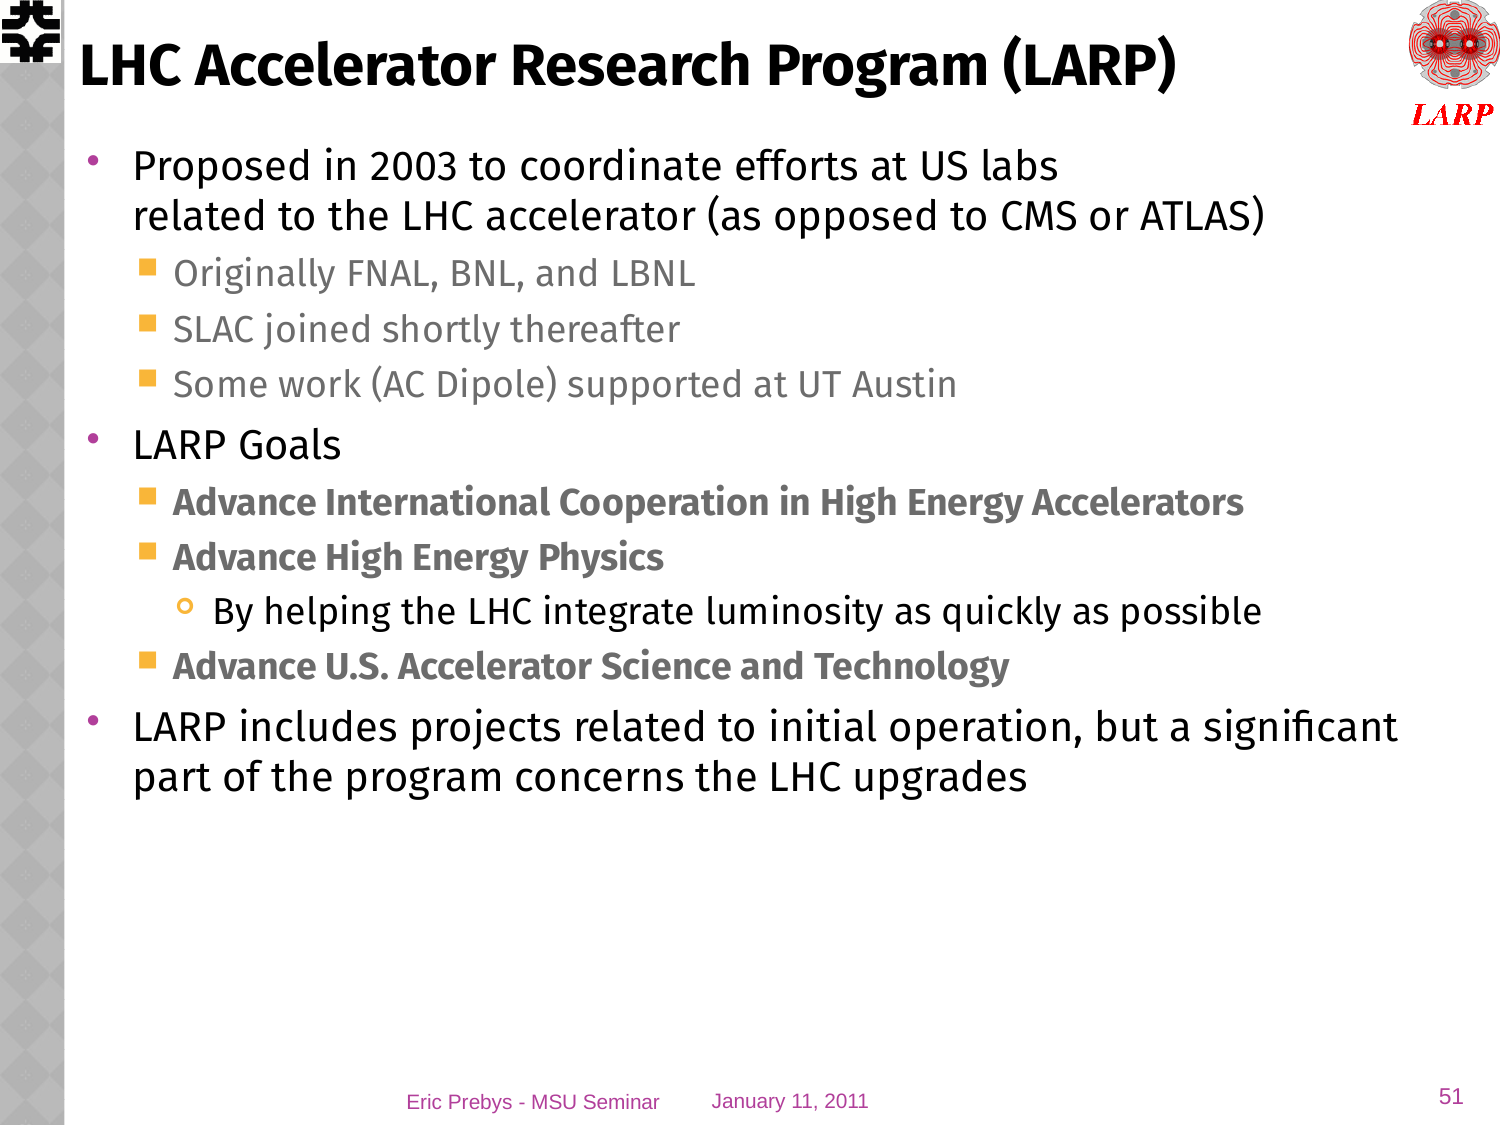

# LHC Accelerator Research Program (LARP)
Proposed in 2003 to coordinate efforts at US labs
related to the LHC accelerator (as opposed to CMS or ATLAS)
Originally FNAL, BNL, and LBNL
SLAC joined shortly thereafter
Some work (AC Dipole) supported at UT Austin
LARP Goals
Advance International Cooperation in High Energy Accelerators
Advance High Energy Physics
By helping the LHC integrate luminosity as quickly as possible
Advance U.S. Accelerator Science and Technology
LARP includes projects related to initial operation, but a significant part of the program concerns the LHC upgrades
51
Eric Prebys - MSU Seminar
January 11, 2011